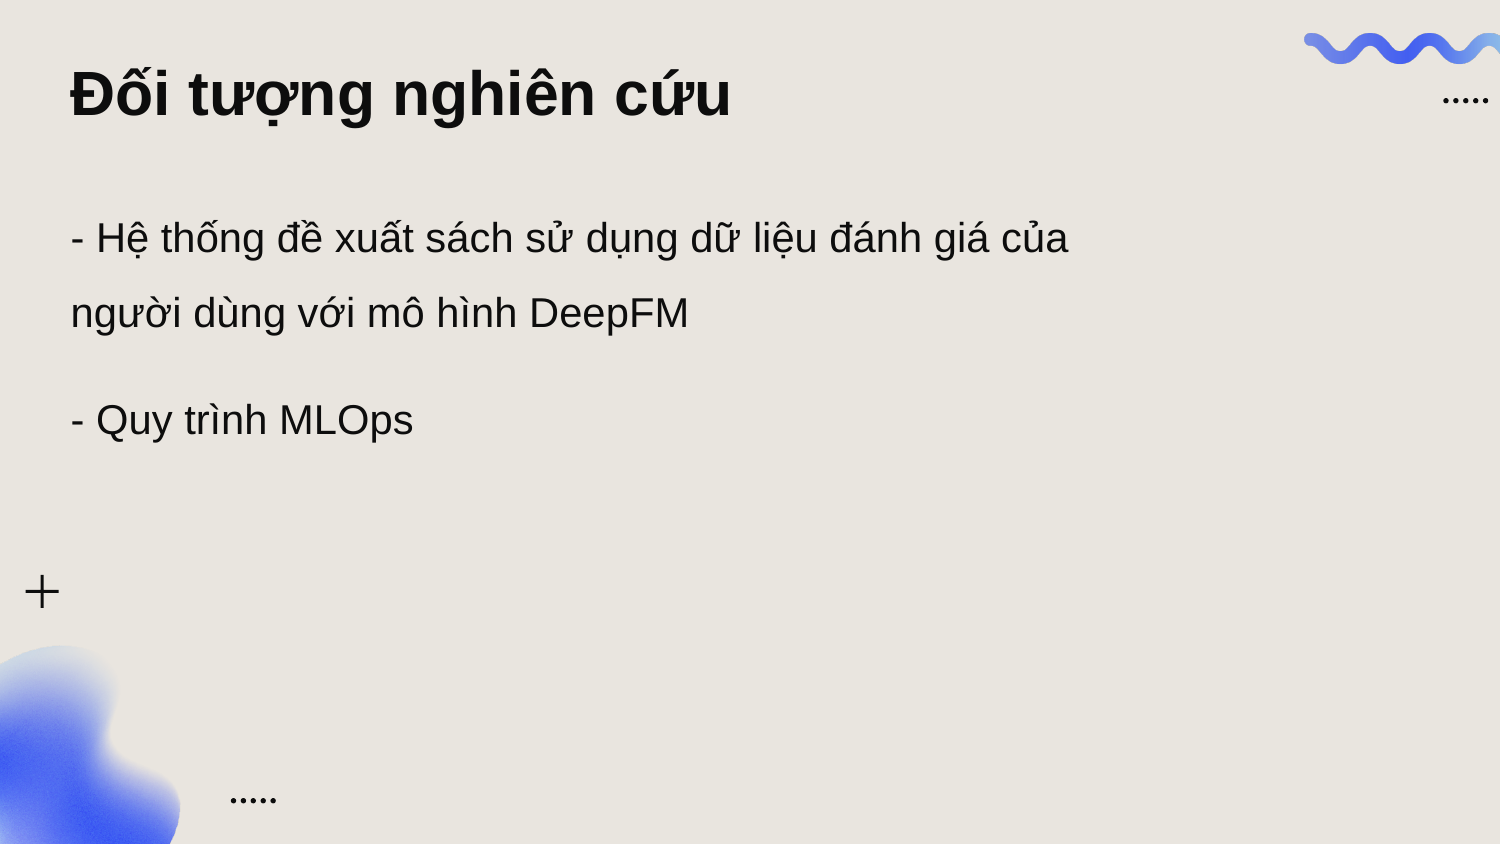

Đối tượng nghiên cứu
- Hệ thống đề xuất sách sử dụng dữ liệu đánh giá của người dùng với mô hình DeepFM
- Quy trình MLOps